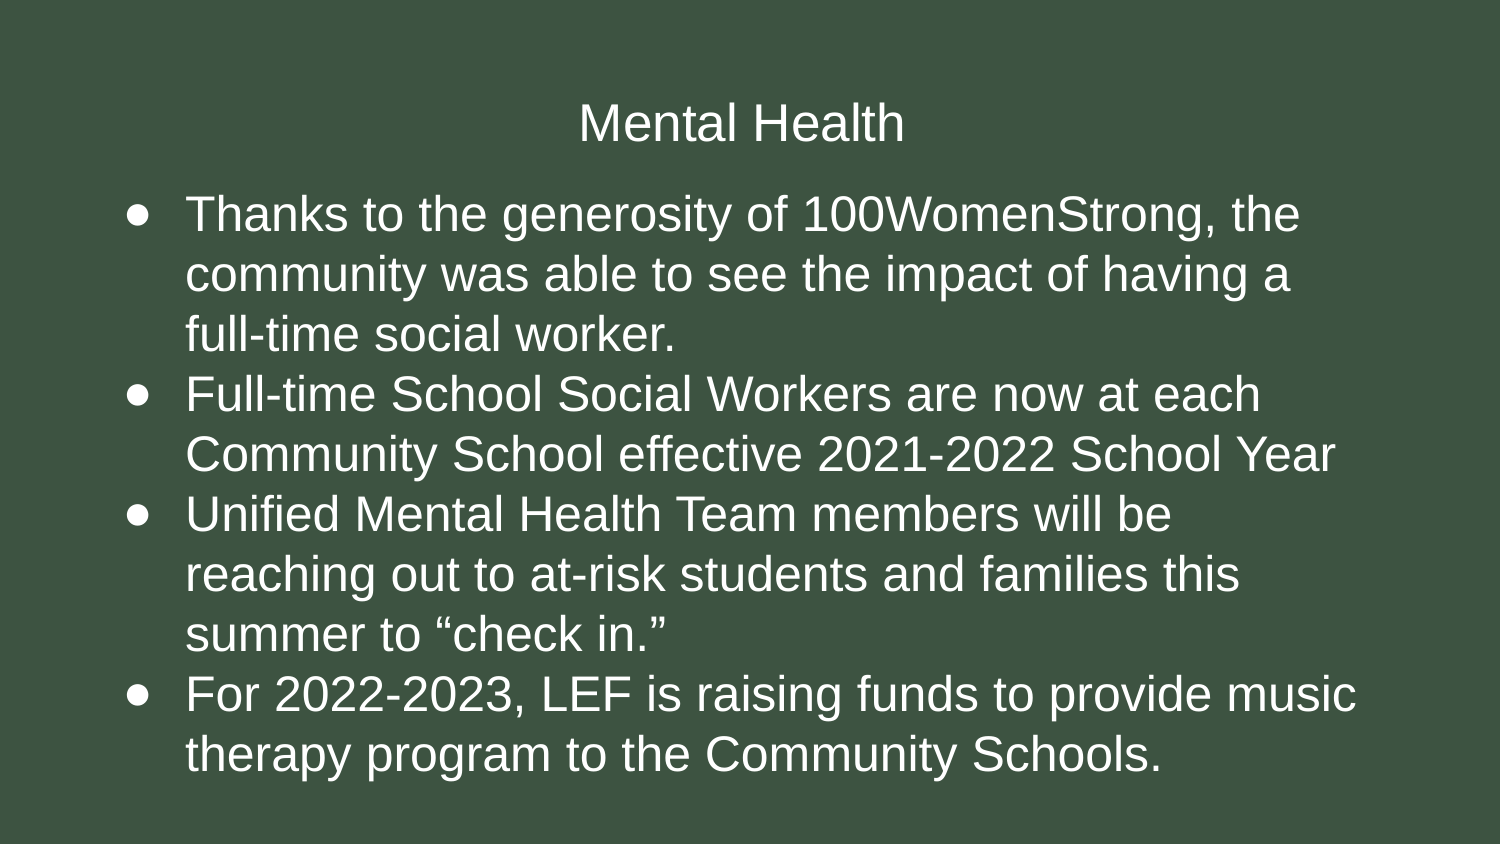

# Mental Health
Thanks to the generosity of 100WomenStrong, the community was able to see the impact of having a full-time social worker.
Full-time School Social Workers are now at each Community School effective 2021-2022 School Year
Unified Mental Health Team members will be reaching out to at-risk students and families this summer to “check in.”
For 2022-2023, LEF is raising funds to provide music therapy program to the Community Schools.